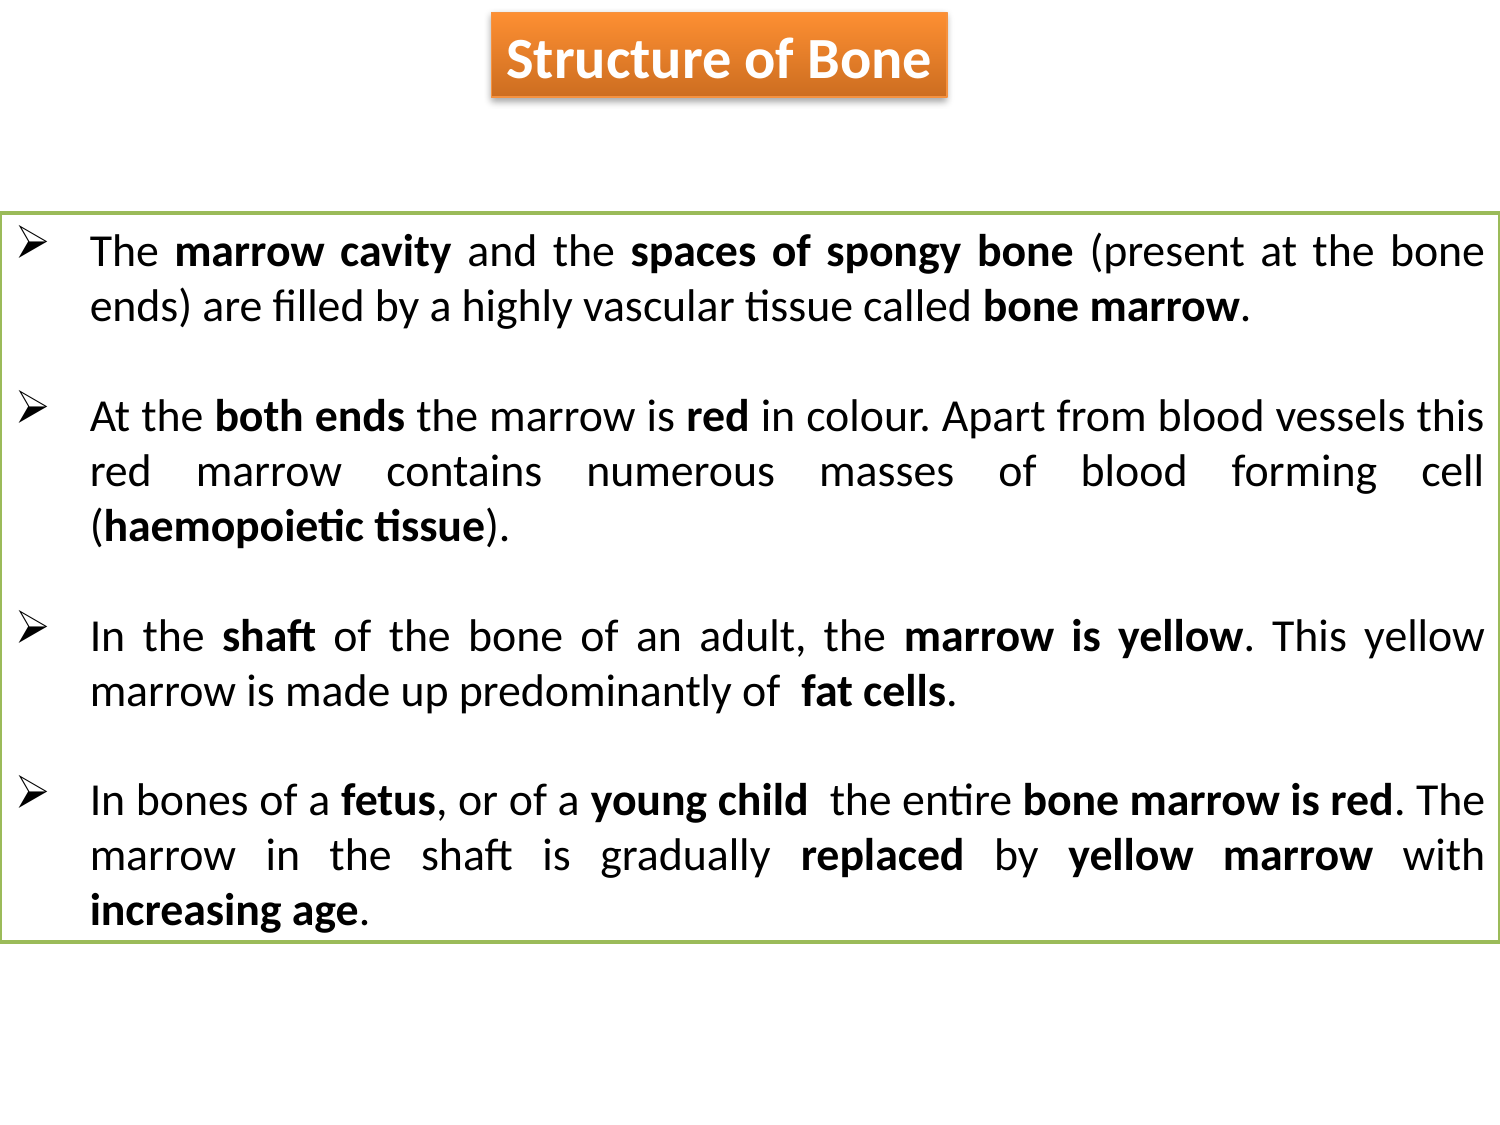

Structure of Bone
The marrow cavity and the spaces of spongy bone (present at the bone ends) are filled by a highly vascular tissue called bone marrow.

At the both ends the marrow is red in colour. Apart from blood vessels this red marrow contains numerous masses of blood forming cell (haemopoietic tissue).

In the shaft of the bone of an adult, the marrow is yellow. This yellow marrow is made up predominantly of  fat cells.

In bones of a fetus, or of a young child  the entire bone marrow is red. The marrow in the shaft is gradually replaced by yellow marrow with increasing age.